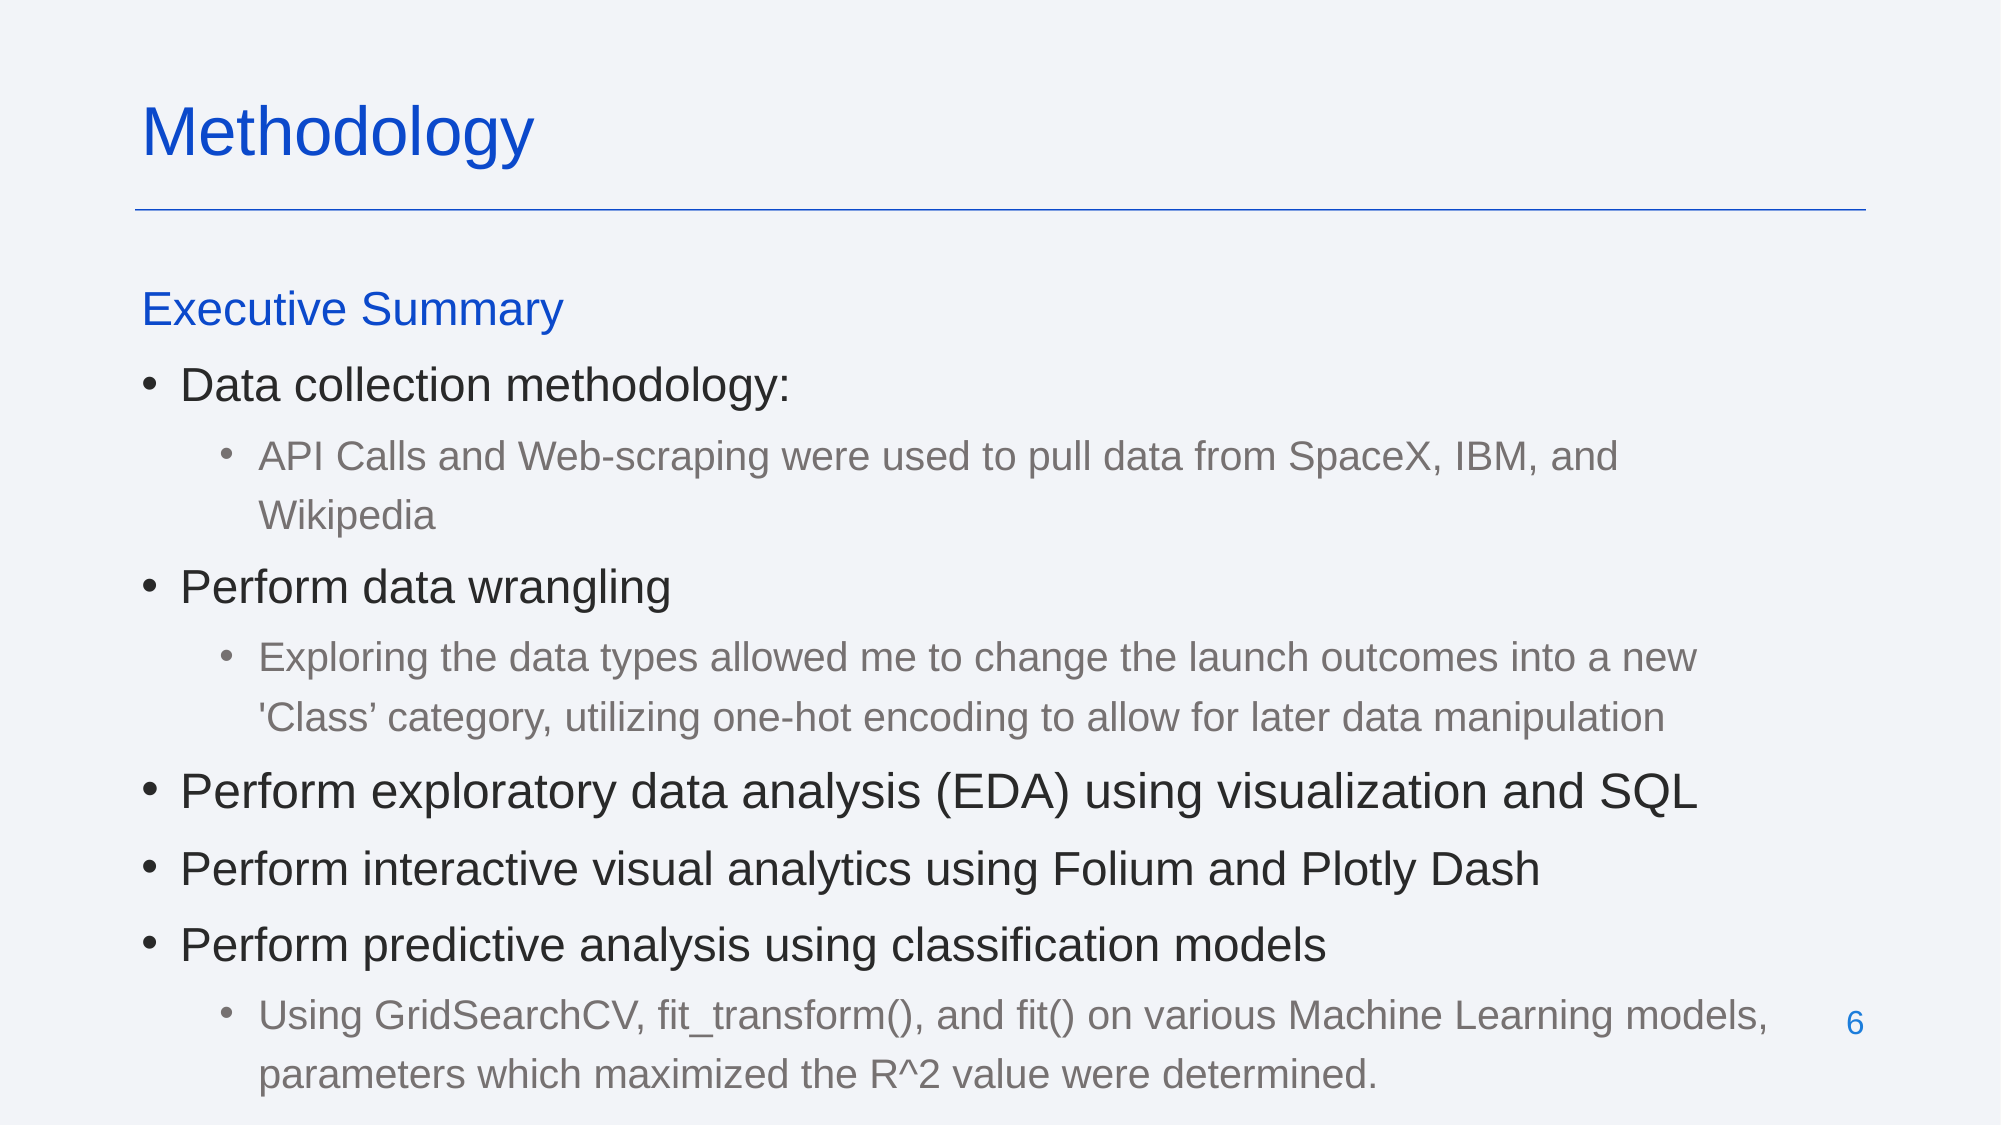

Methodology
Executive Summary
Data collection methodology:
API Calls and Web-scraping were used to pull data from SpaceX, IBM, and Wikipedia
Perform data wrangling
Exploring the data types allowed me to change the launch outcomes into a new 'Class’ category, utilizing one-hot encoding to allow for later data manipulation
Perform exploratory data analysis (EDA) using visualization and SQL
Perform interactive visual analytics using Folium and Plotly Dash
Perform predictive analysis using classification models
Using GridSearchCV, fit_transform(), and fit() on various Machine Learning models, parameters which maximized the R^2 value were determined.

6